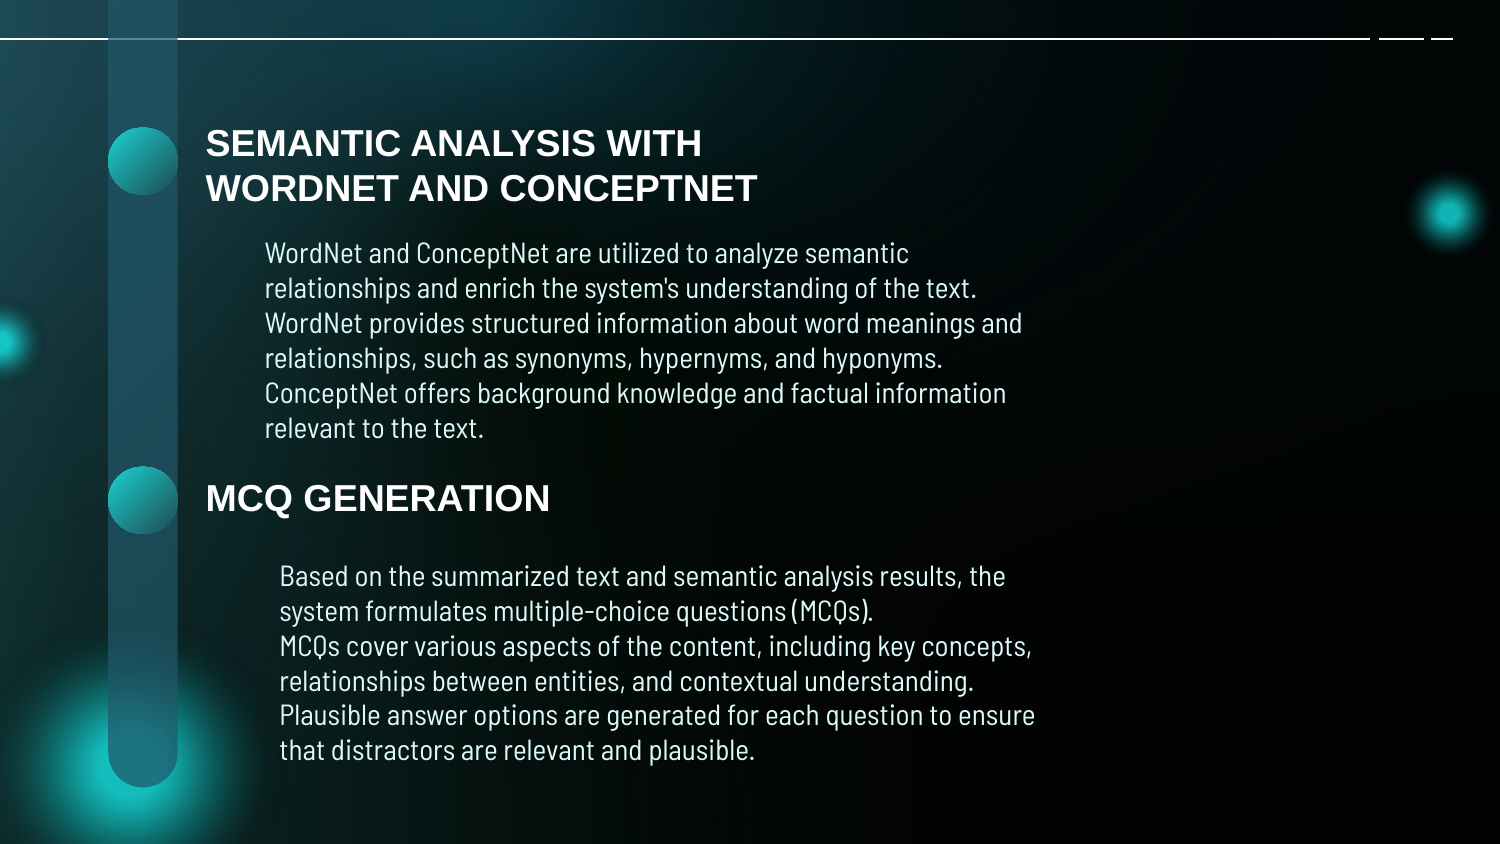

SEMANTIC ANALYSIS WITH WORDNET AND CONCEPTNET

WordNet and ConceptNet are utilized to analyze semantic relationships and enrich the system's understanding of the text.
WordNet provides structured information about word meanings and relationships, such as synonyms, hypernyms, and hyponyms.
ConceptNet offers background knowledge and factual information relevant to the text.

MCQ GENERATION
Based on the summarized text and semantic analysis results, the system formulates multiple-choice questions (MCQs).
MCQs cover various aspects of the content, including key concepts, relationships between entities, and contextual understanding.
Plausible answer options are generated for each question to ensure that distractors are relevant and plausible.